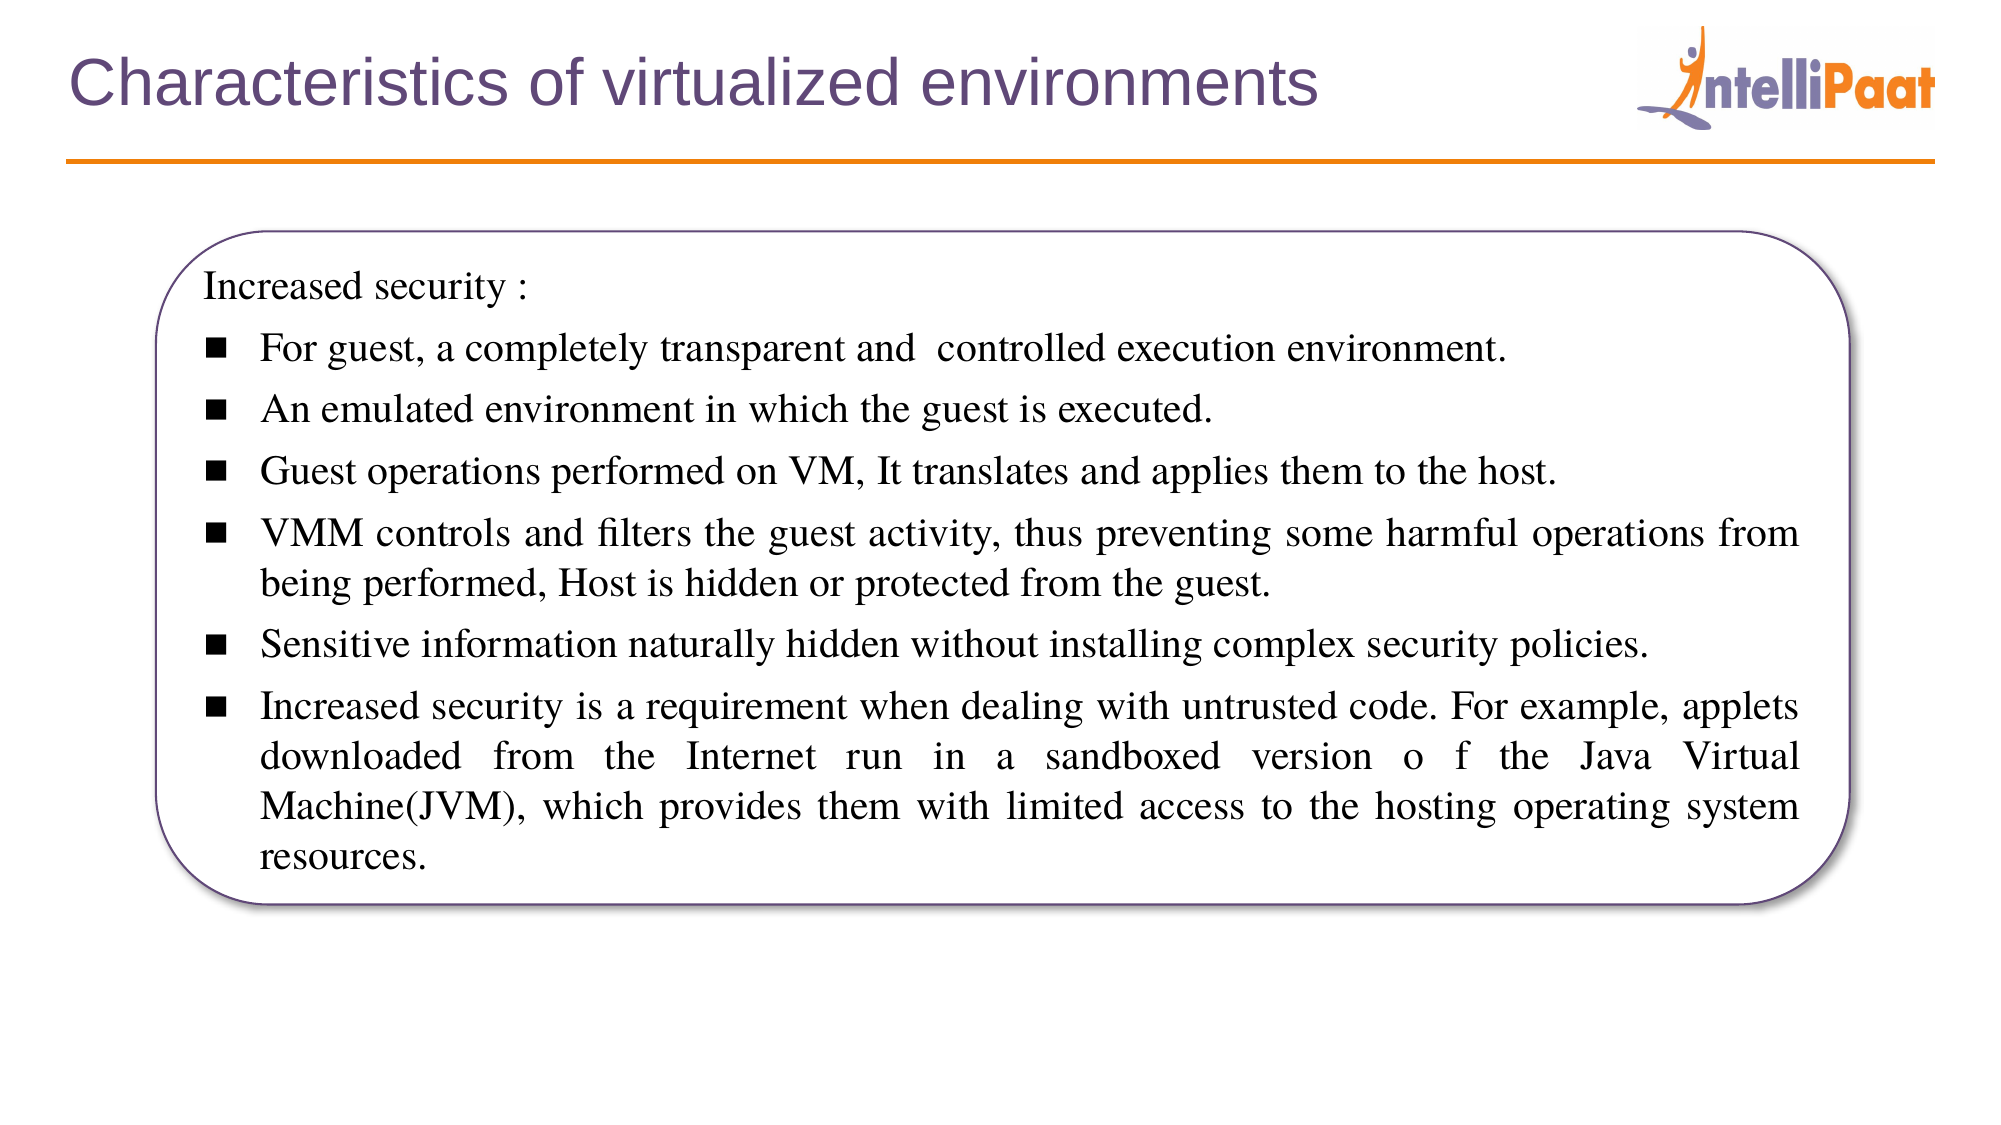

Characteristics of virtualized environments
Increased security :
For guest, a completely transparent and  controlled execution environment.
An emulated environment in which the guest is executed.
Guest operations performed on VM, It translates and applies them to the host.
VMM controls and filters the guest activity, thus preventing some harmful operations from being performed, Host is hidden or protected from the guest.
Sensitive information naturally hidden without installing complex security policies.
Increased security is a requirement when dealing with untrusted code. For example, applets downloaded from the Internet run in a sandboxed version o f the Java Virtual Machine(JVM), which provides them with limited access to the hosting operating system resources.